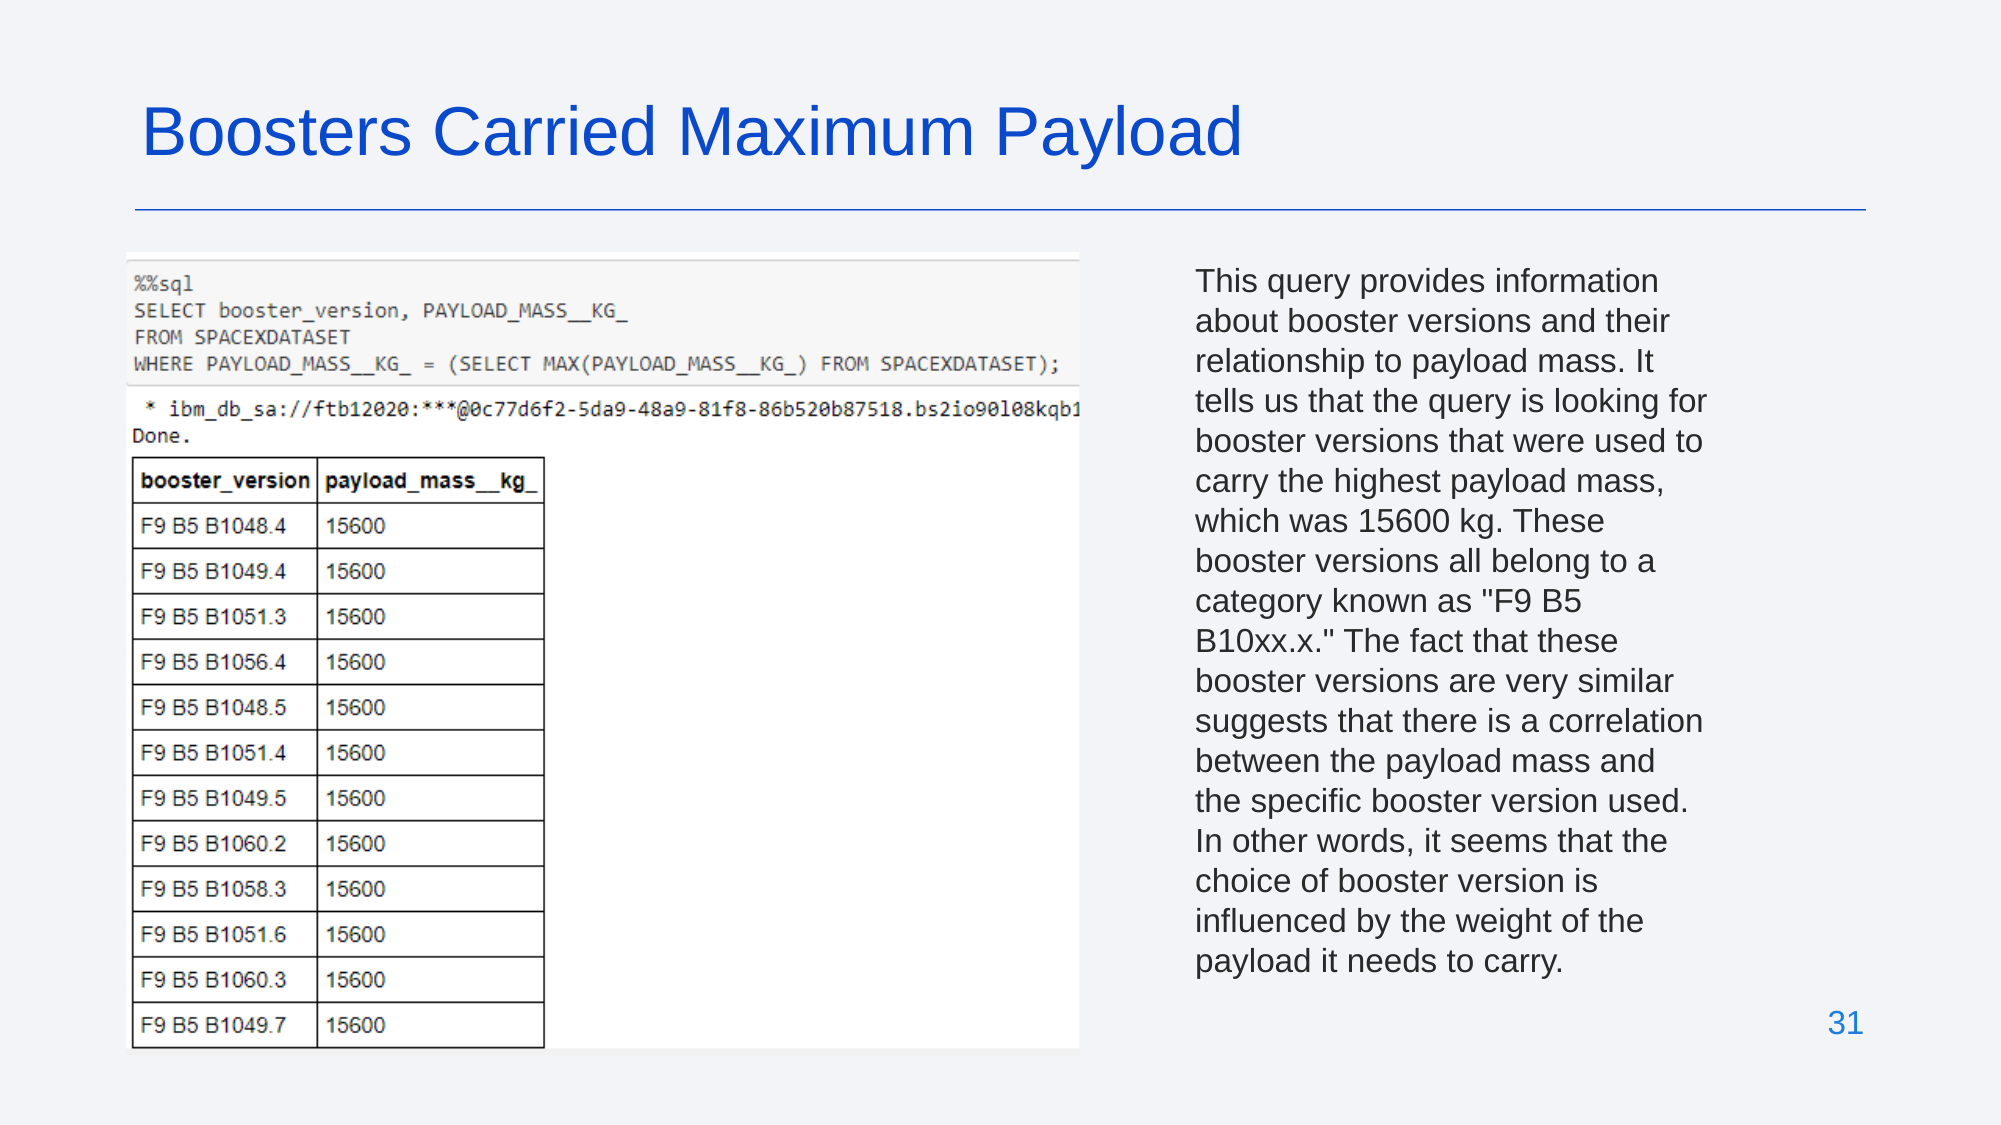

Boosters Carried Maximum Payload
This query provides information about booster versions and their relationship to payload mass. It tells us that the query is looking for booster versions that were used to carry the highest payload mass, which was 15600 kg. These booster versions all belong to a category known as "F9 B5 B10xx.x." The fact that these booster versions are very similar suggests that there is a correlation between the payload mass and the specific booster version used. In other words, it seems that the choice of booster version is influenced by the weight of the payload it needs to carry.

31